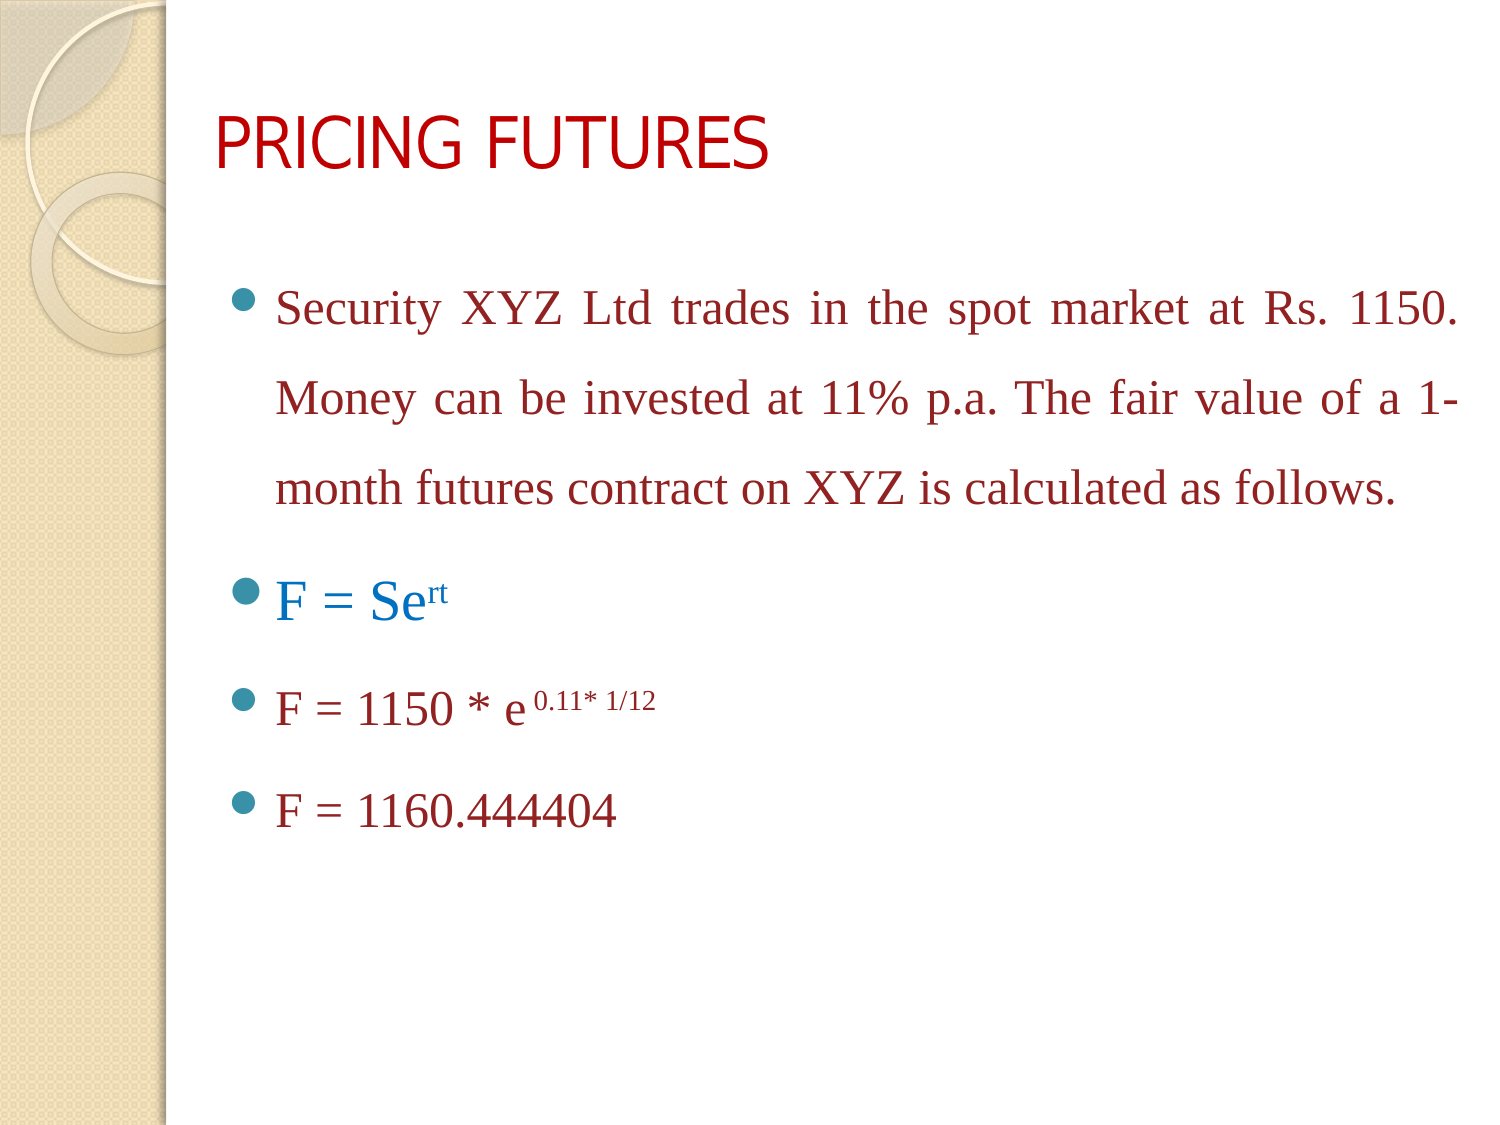

# PRICING FUTURES
Security XYZ Ltd trades in the spot market at Rs. 1150. Money can be invested at 11% p.a. The fair value of a 1-month futures contract on XYZ is calculated as follows.
F = Sert
F = 1150 * e 0.11* 1/12
F = 1160.444404